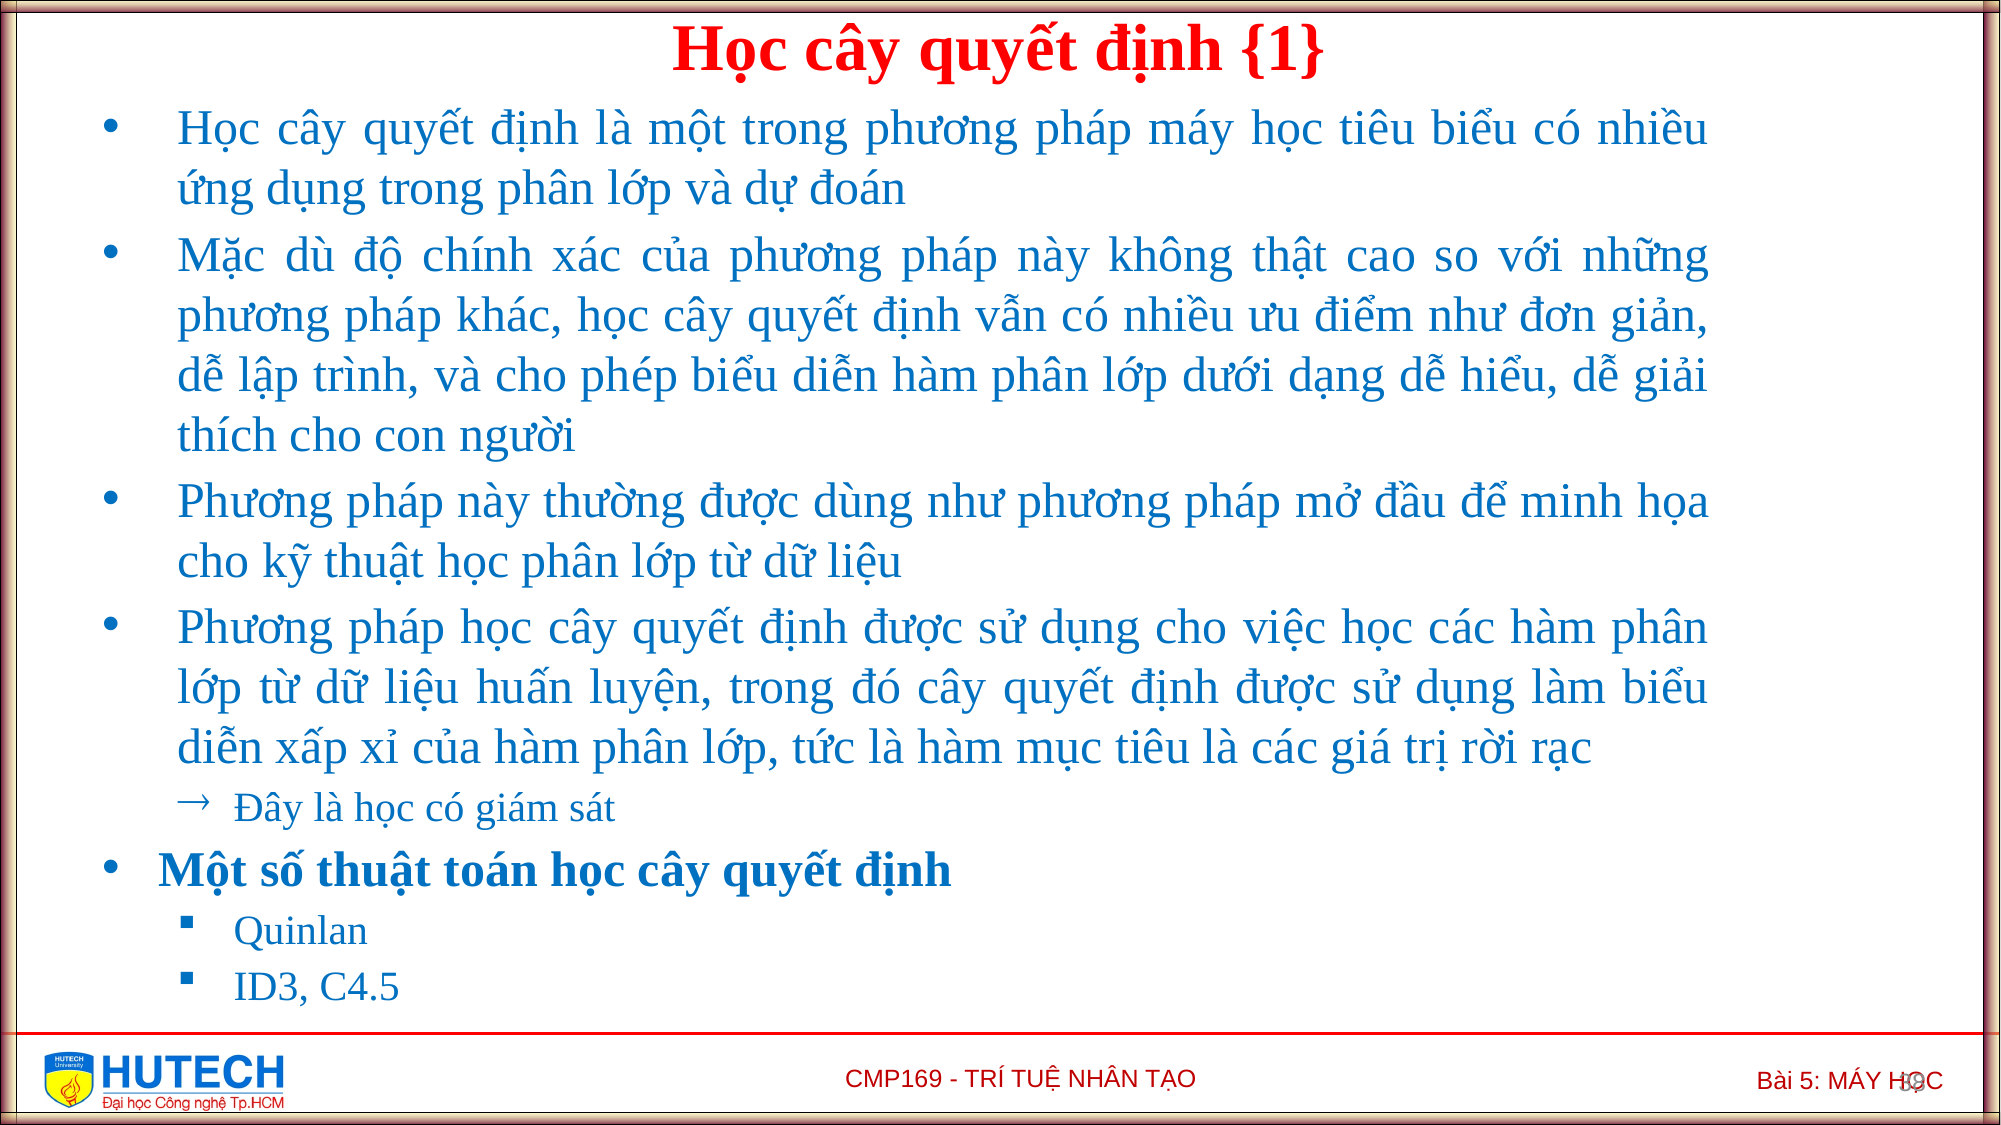

Học cây quyết định {1}
Học cây quyết định là một trong phương pháp máy học tiêu biểu có nhiều ứng dụng trong phân lớp và dự đoán
Mặc dù độ chính xác của phương pháp này không thật cao so với những phương pháp khác, học cây quyết định vẫn có nhiều ưu điểm như đơn giản, dễ lập trình, và cho phép biểu diễn hàm phân lớp dưới dạng dễ hiểu, dễ giải thích cho con người
Phương pháp này thường được dùng như phương pháp mở đầu để minh họa cho kỹ thuật học phân lớp từ dữ liệu
Phương pháp học cây quyết định được sử dụng cho việc học các hàm phân lớp từ dữ liệu huấn luyện, trong đó cây quyết định được sử dụng làm biểu diễn xấp xỉ của hàm phân lớp, tức là hàm mục tiêu là các giá trị rời rạc
Đây là học có giám sát
Một số thuật toán học cây quyết định
Quinlan
ID3, C4.5
38